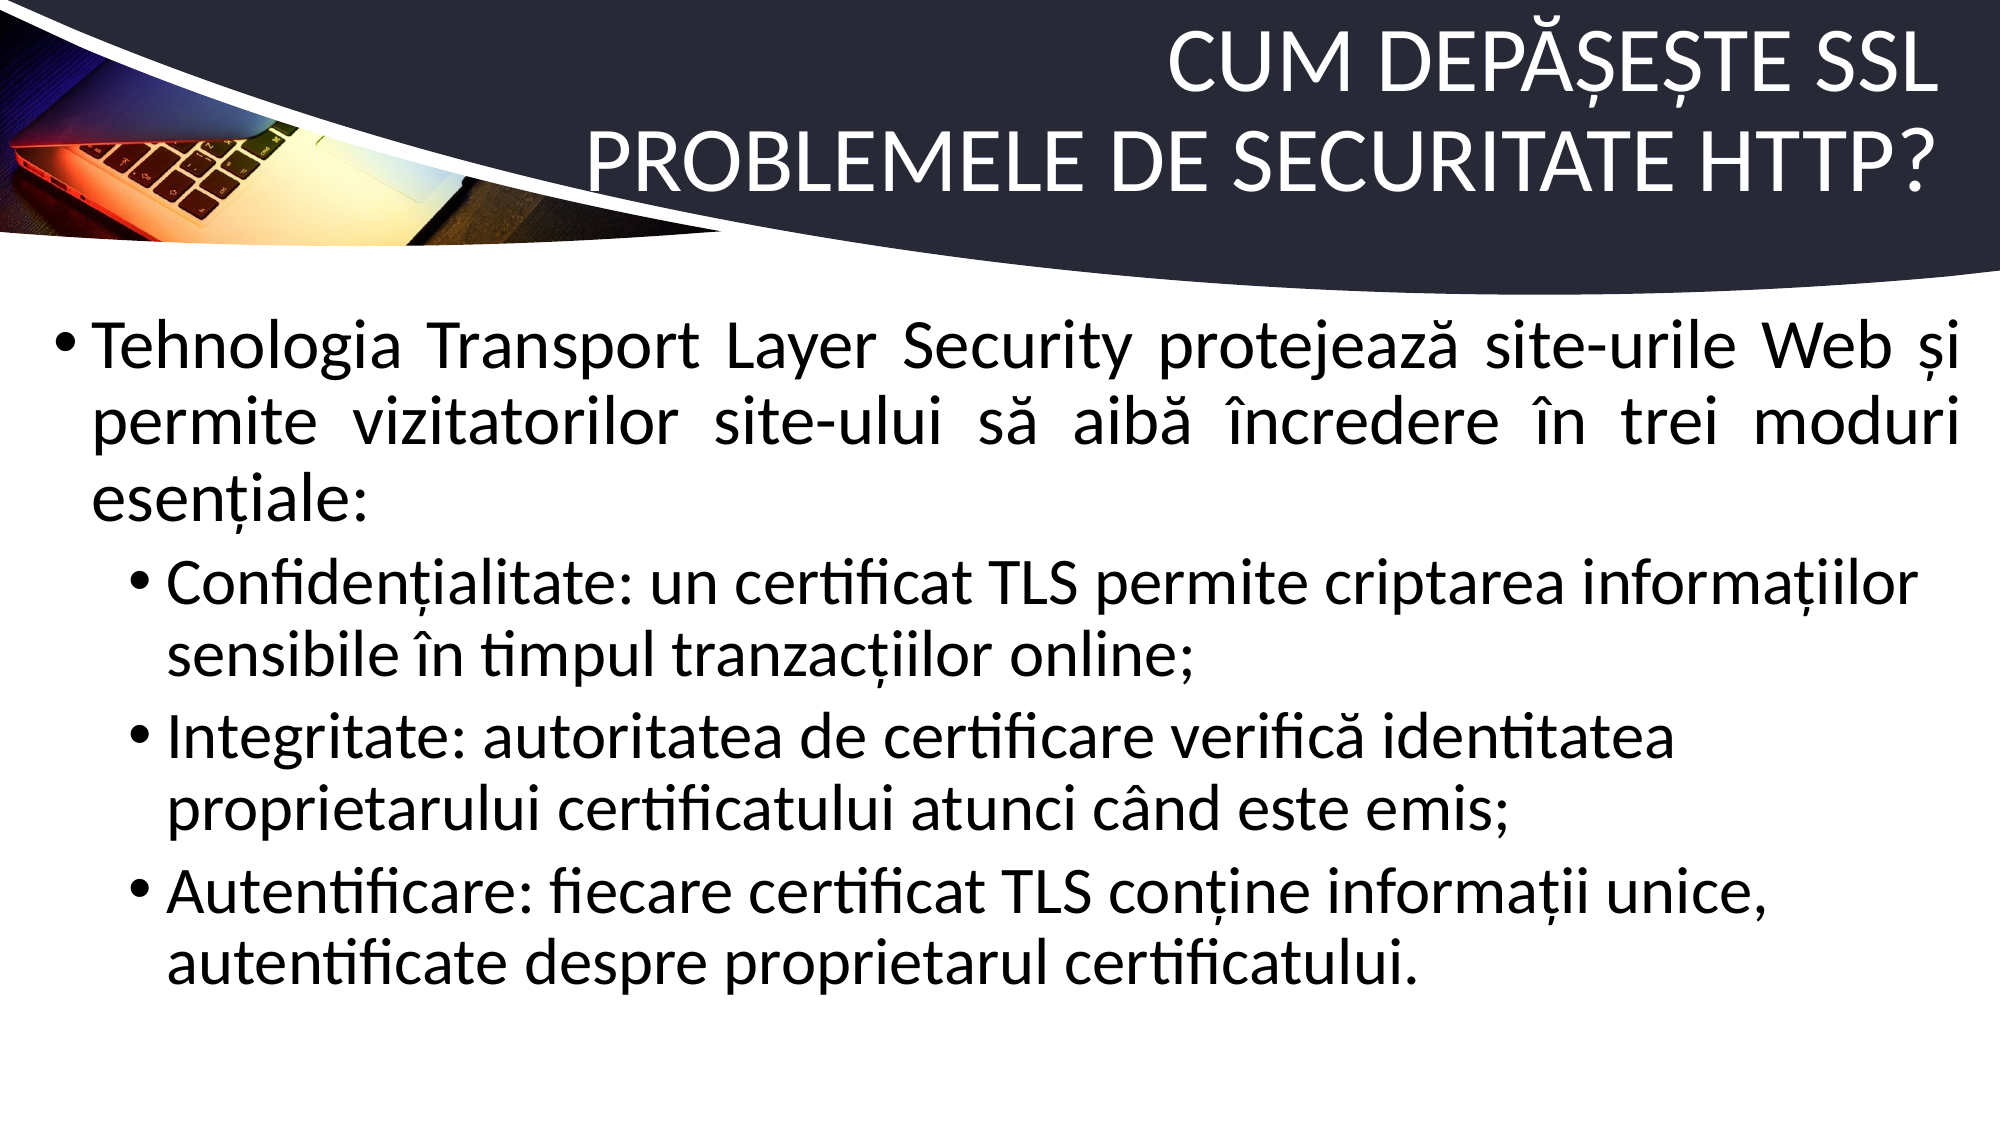

# Cum depășește SSL problemele de securitate HTTP?
Tehnologia Transport Layer Security protejează site-urile Web și permite vizitatorilor site-ului să aibă încredere în trei moduri esențiale:
Confidențialitate: un certificat TLS permite criptarea informațiilor sensibile în timpul tranzacțiilor online;
Integritate: autoritatea de certificare verifică identitatea proprietarului certificatului atunci când este emis;
Autentificare: fiecare certificat TLS conține informații unice, autentificate despre proprietarul certificatului.